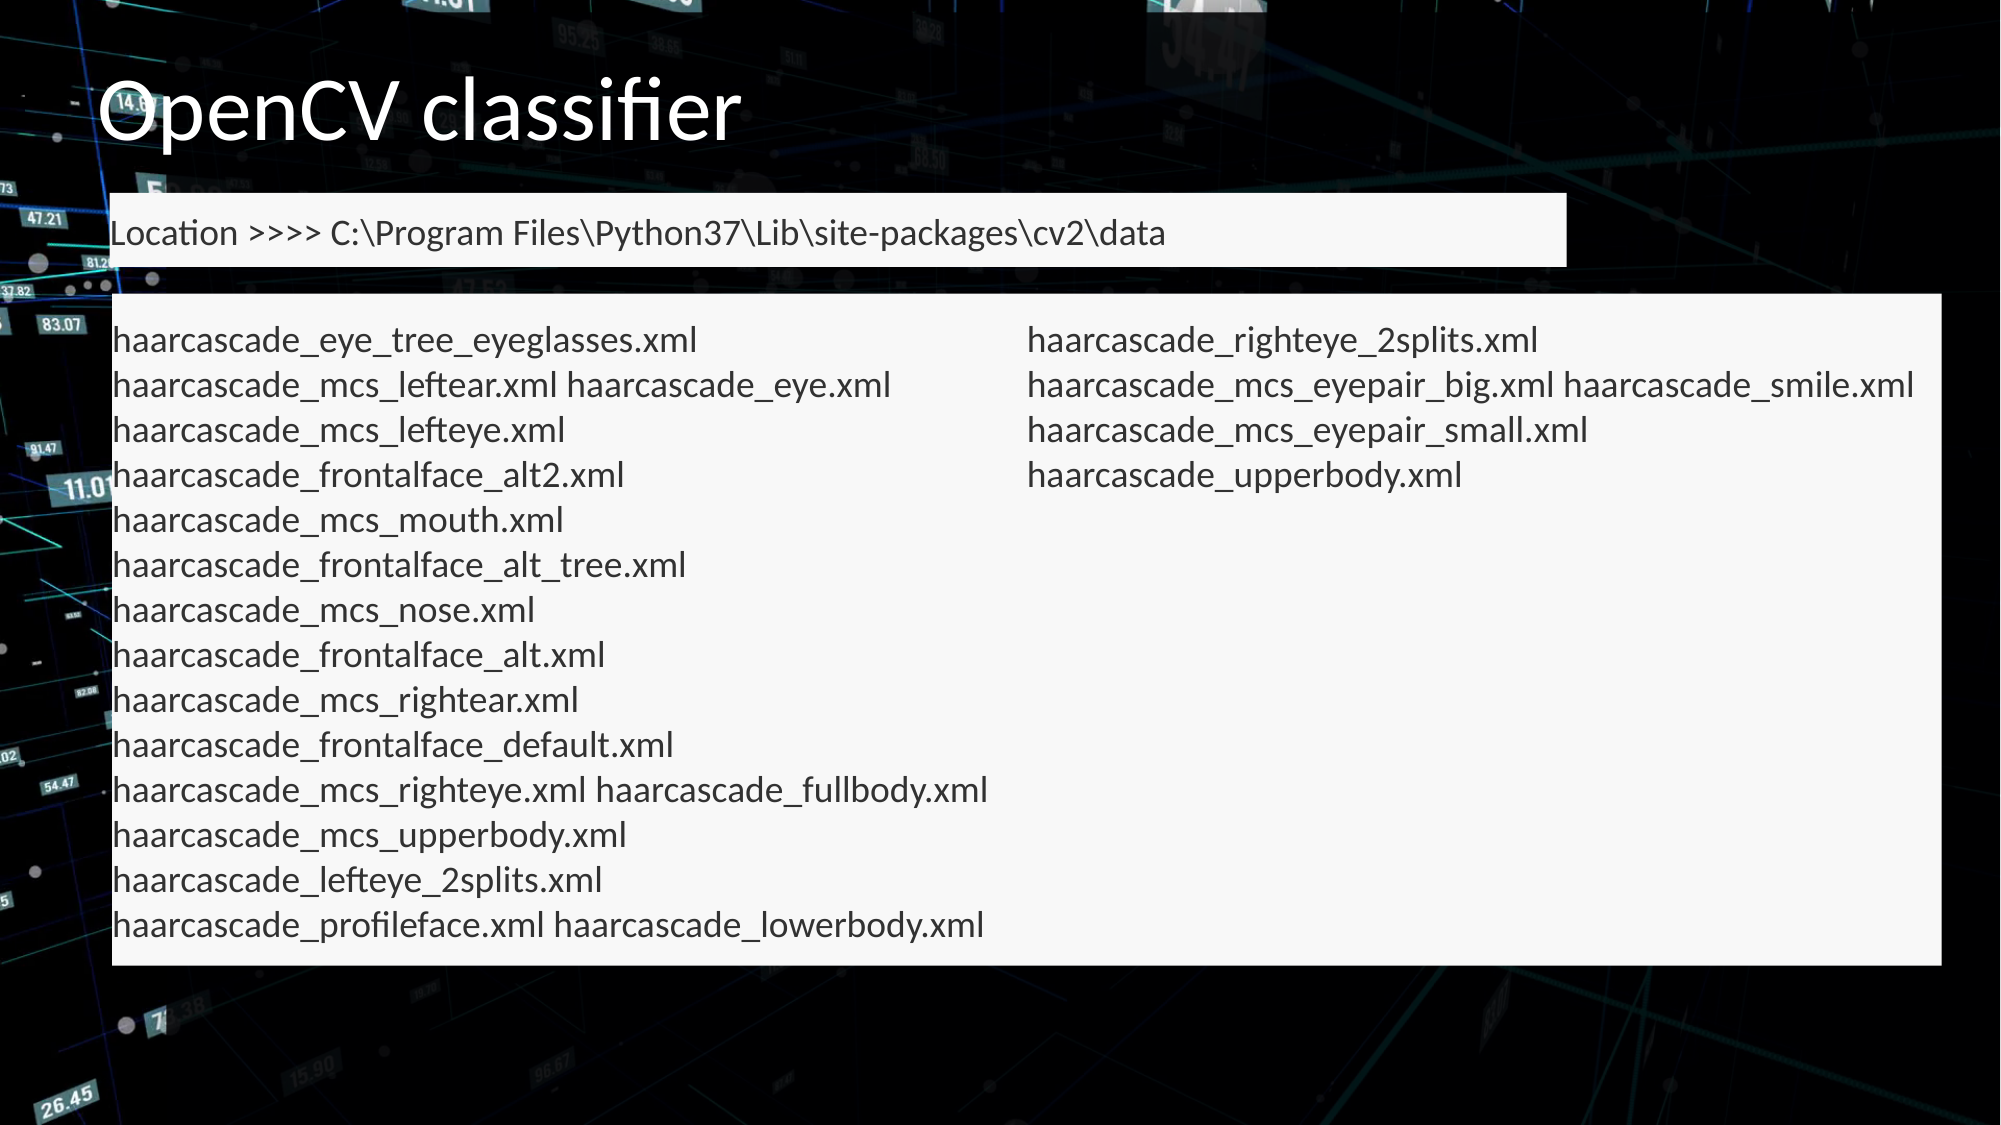

# OpenCV classifier

Location >>>> C:\Program Files\Python37\Lib\site-packages\cv2\data
haarcascade_eye_tree_eyeglasses.xml haarcascade_mcs_leftear.xml haarcascade_eye.xml haarcascade_mcs_lefteye.xml haarcascade_frontalface_alt2.xml haarcascade_mcs_mouth.xml haarcascade_frontalface_alt_tree.xml haarcascade_mcs_nose.xml haarcascade_frontalface_alt.xml haarcascade_mcs_rightear.xml haarcascade_frontalface_default.xml haarcascade_mcs_righteye.xml haarcascade_fullbody.xml haarcascade_mcs_upperbody.xml haarcascade_lefteye_2splits.xml haarcascade_profileface.xml haarcascade_lowerbody.xml haarcascade_righteye_2splits.xml haarcascade_mcs_eyepair_big.xml haarcascade_smile.xml haarcascade_mcs_eyepair_small.xml haarcascade_upperbody.xml